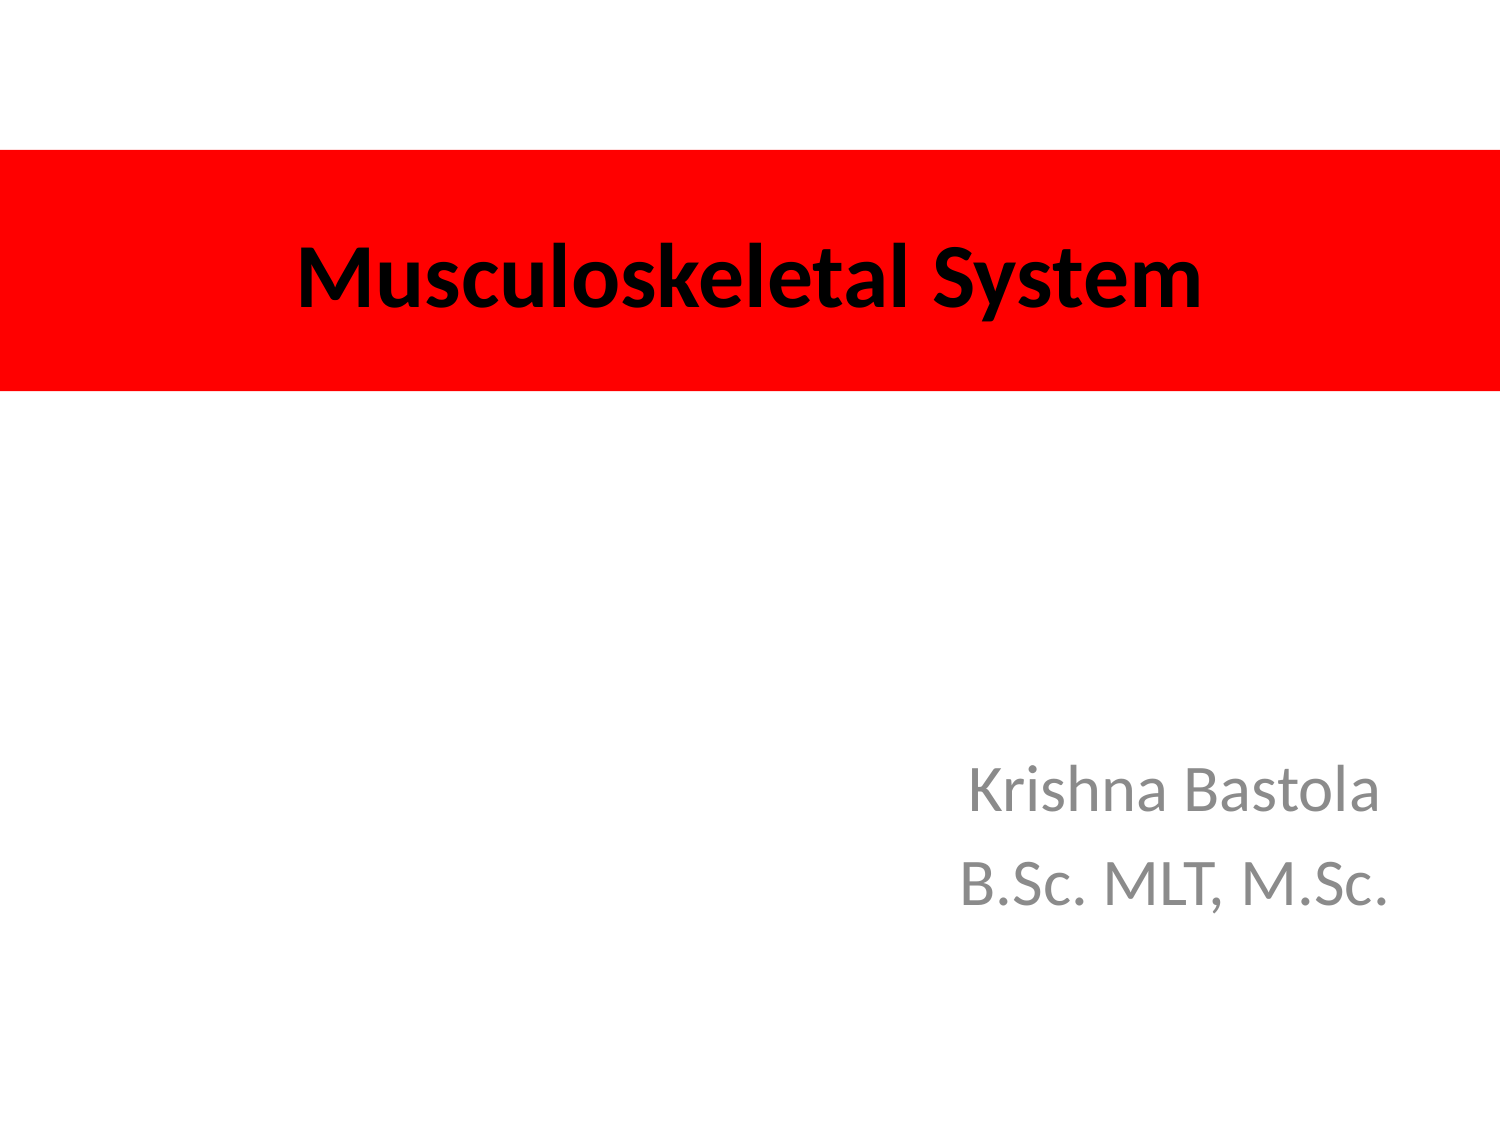

# Musculoskeletal System
Krishna Bastola
B.Sc. MLT, M.Sc.